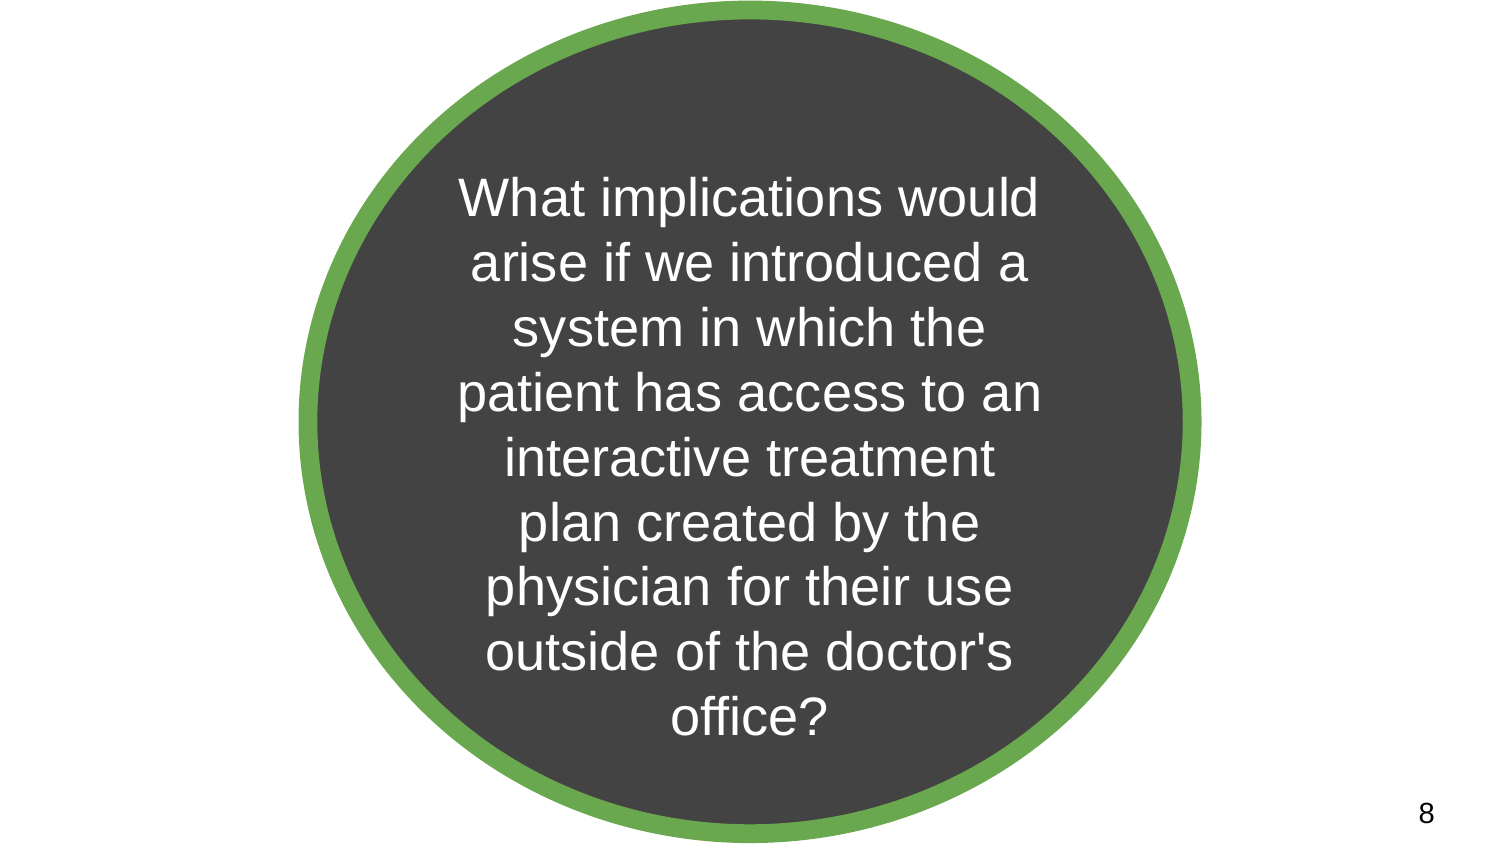

What implications would arise if we introduced a system in which the patient has access to an interactive treatment plan created by the physician for their use outside of the doctor's office?
8